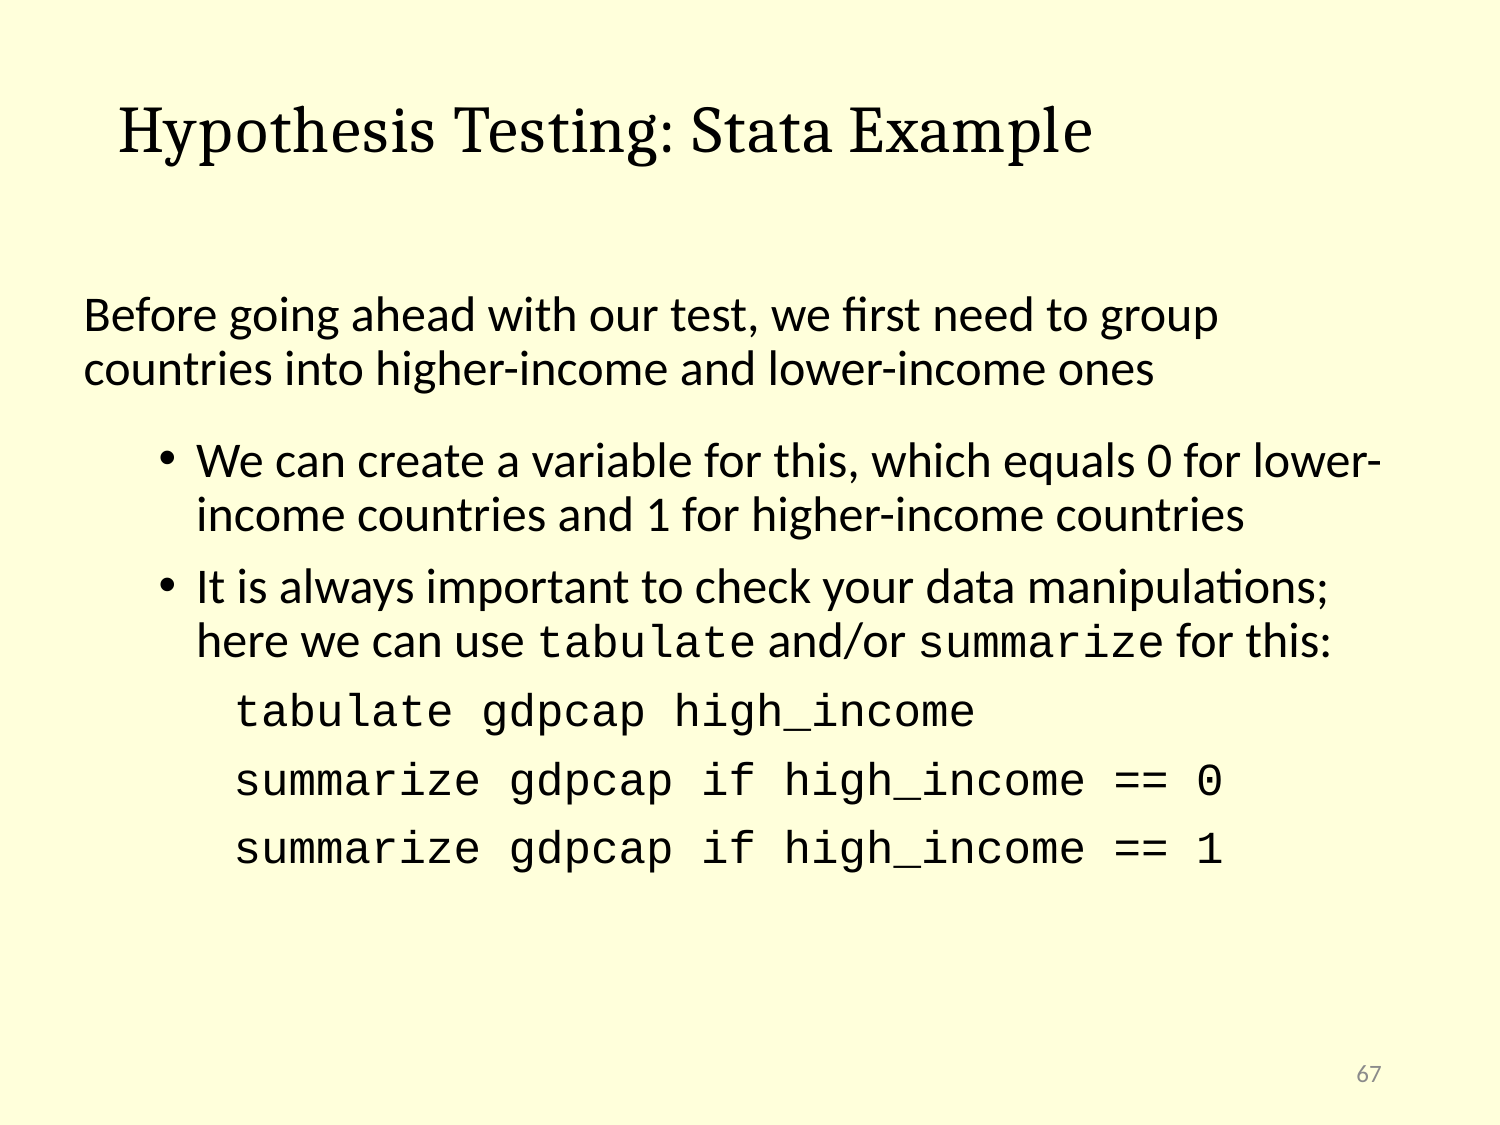

# Hypothesis Testing: Stata Example

Before going ahead with our test, we first need to group countries into higher-income and lower-income ones
We can create a variable for this, which equals 0 for lower-income countries and 1 for higher-income countries
It is always important to check your data manipulations; here we can use tabulate and/or summarize for this:
tabulate gdpcap high_income
summarize gdpcap if high_income == 0
summarize gdpcap if high_income == 1

67